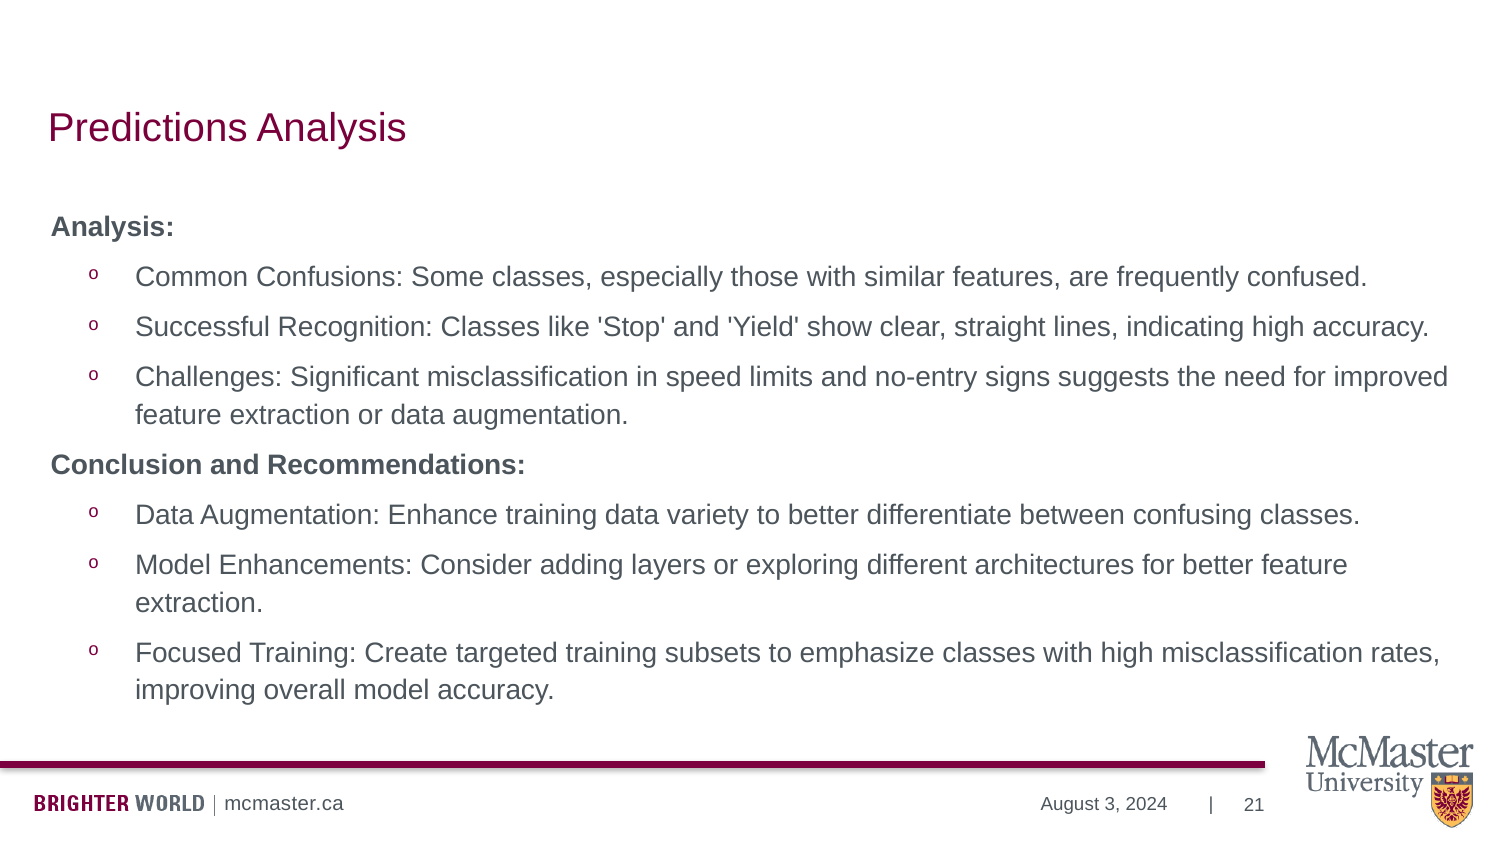

# Predictions Analysis

Analysis:
Common Confusions: Some classes, especially those with similar features, are frequently confused.
Successful Recognition: Classes like 'Stop' and 'Yield' show clear, straight lines, indicating high accuracy.
Challenges: Significant misclassification in speed limits and no-entry signs suggests the need for improved feature extraction or data augmentation.
Conclusion and Recommendations:
Data Augmentation: Enhance training data variety to better differentiate between confusing classes.
Model Enhancements: Consider adding layers or exploring different architectures for better feature extraction.
Focused Training: Create targeted training subsets to emphasize classes with high misclassification rates, improving overall model accuracy.

21
August 3, 2024